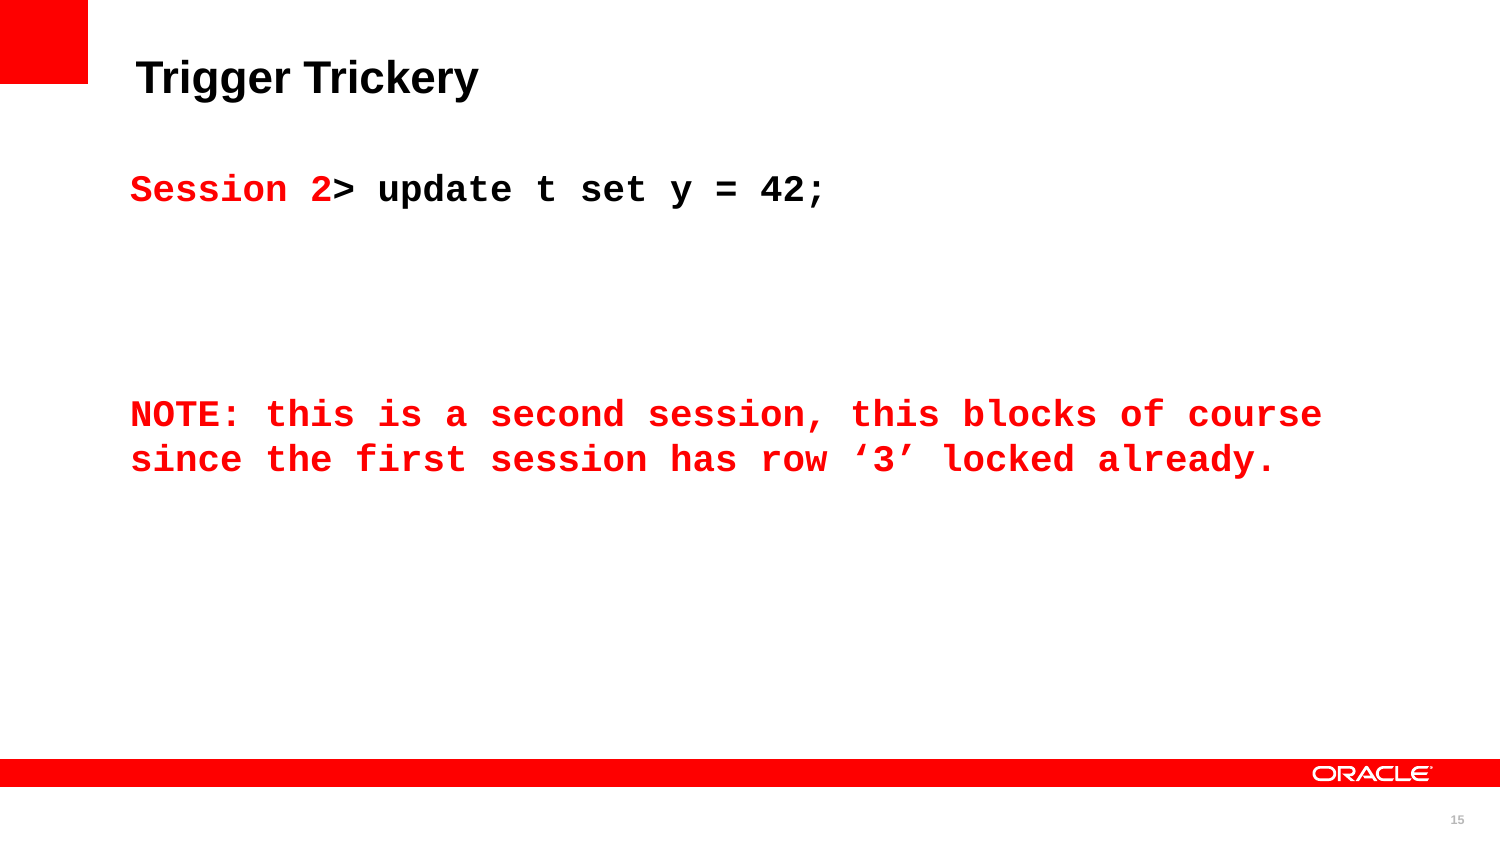

Trigger Trickery
Session 2> update t set y = 42;

NOTE: this is a second session, this blocks of course since the first session has row ‘3’ locked already.